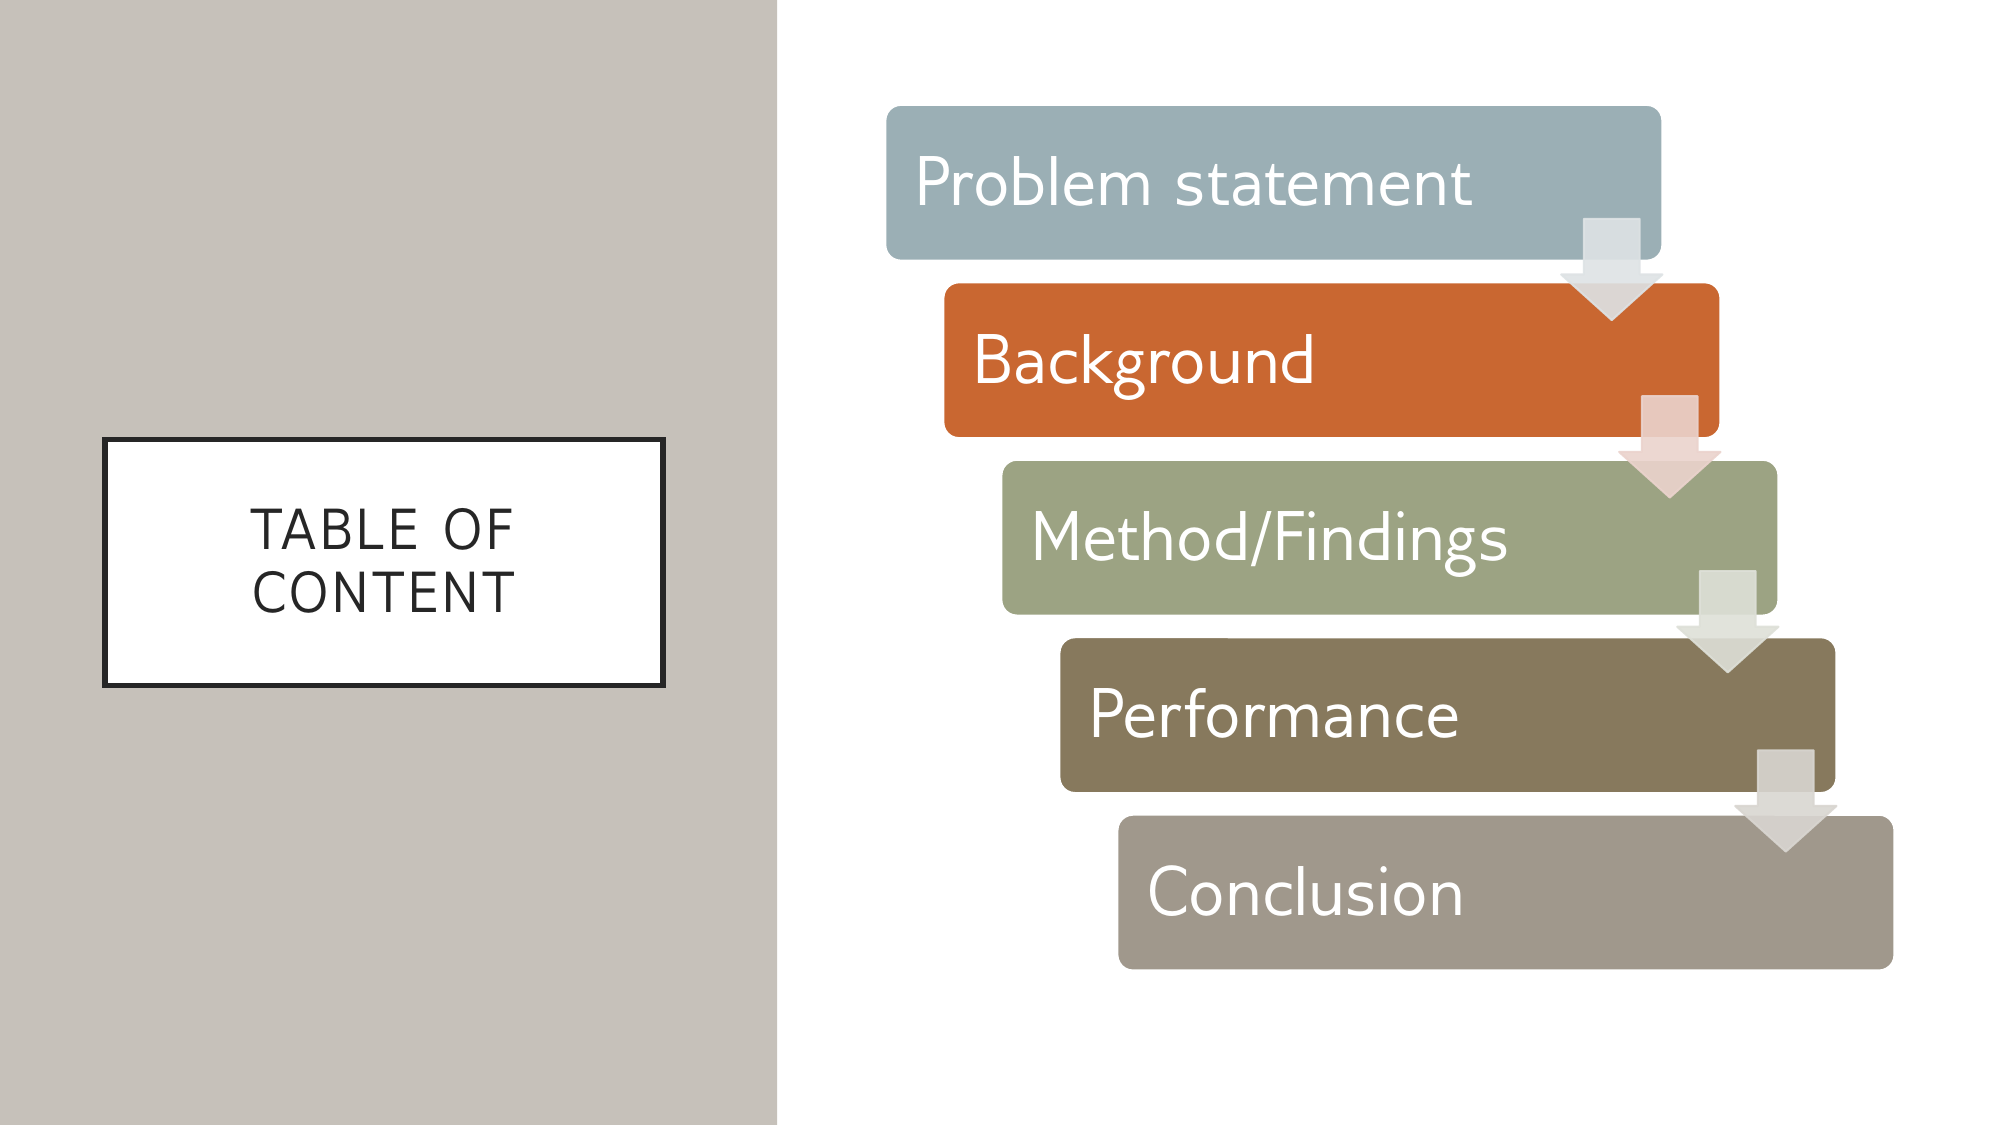

Problem statement
Background
Method/Findings
Performance
Conclusion

# Table of Content